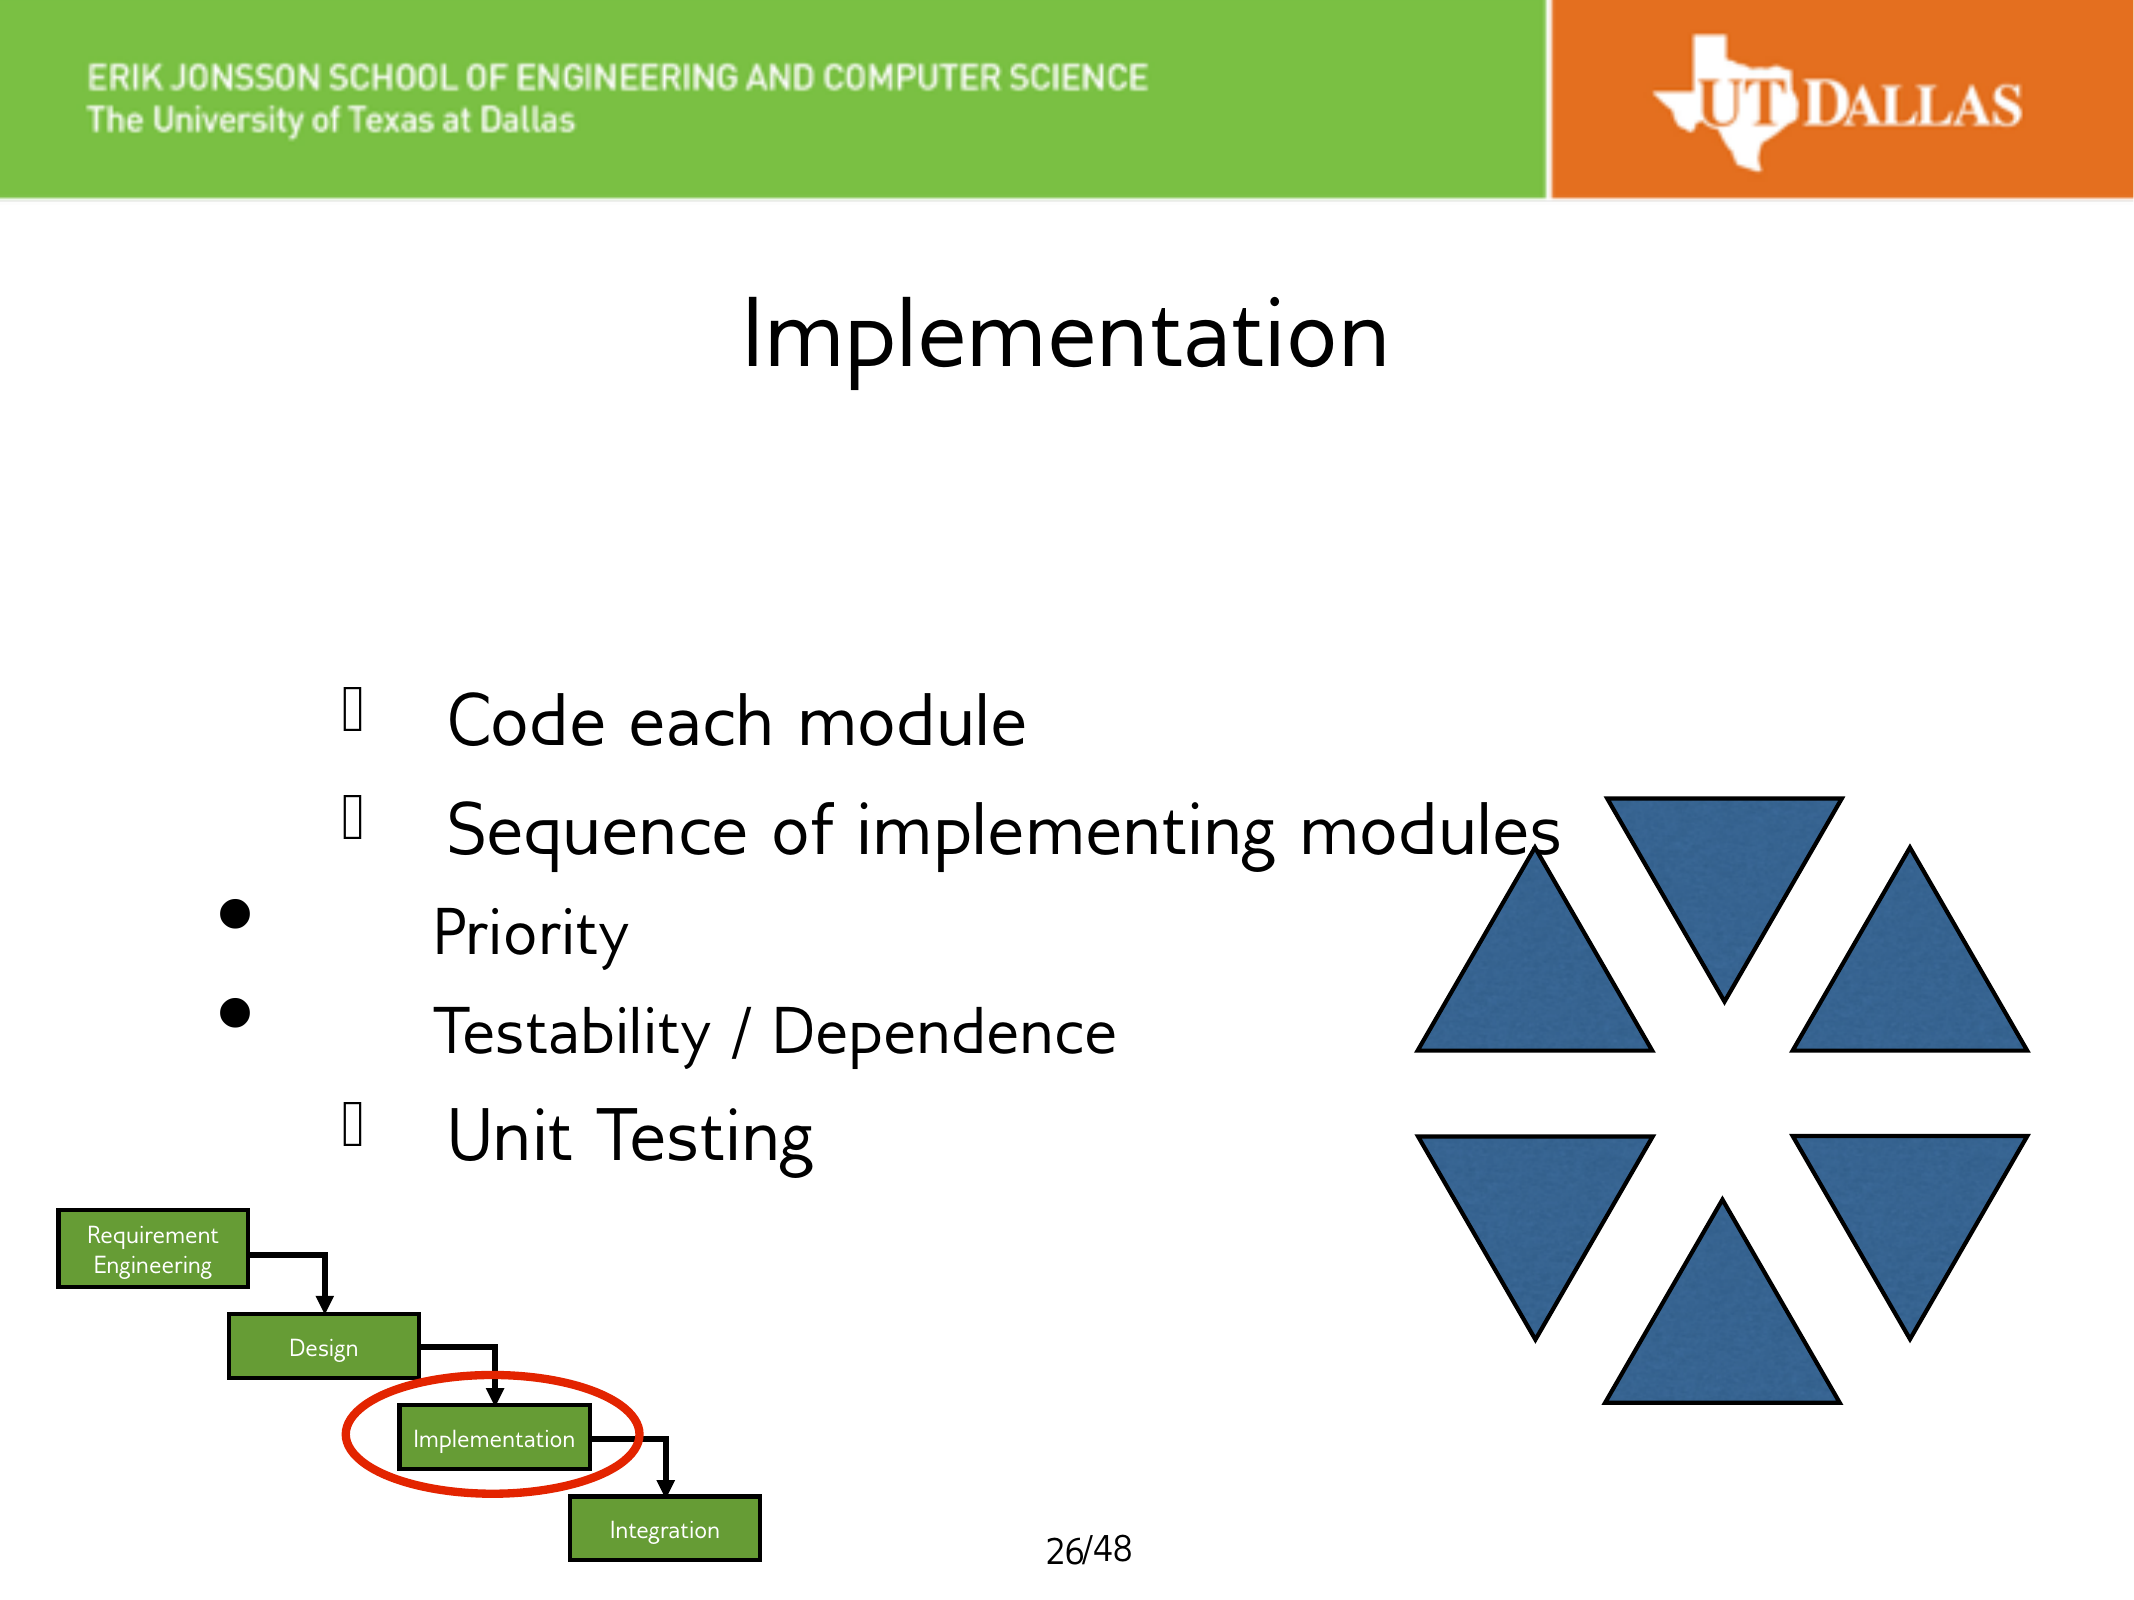

# Implementation
Code each module
Sequence of implementing modules
Priority
Testability / Dependence
Unit Testing

Requirement Engineering

Design

Implementation

Integration

26